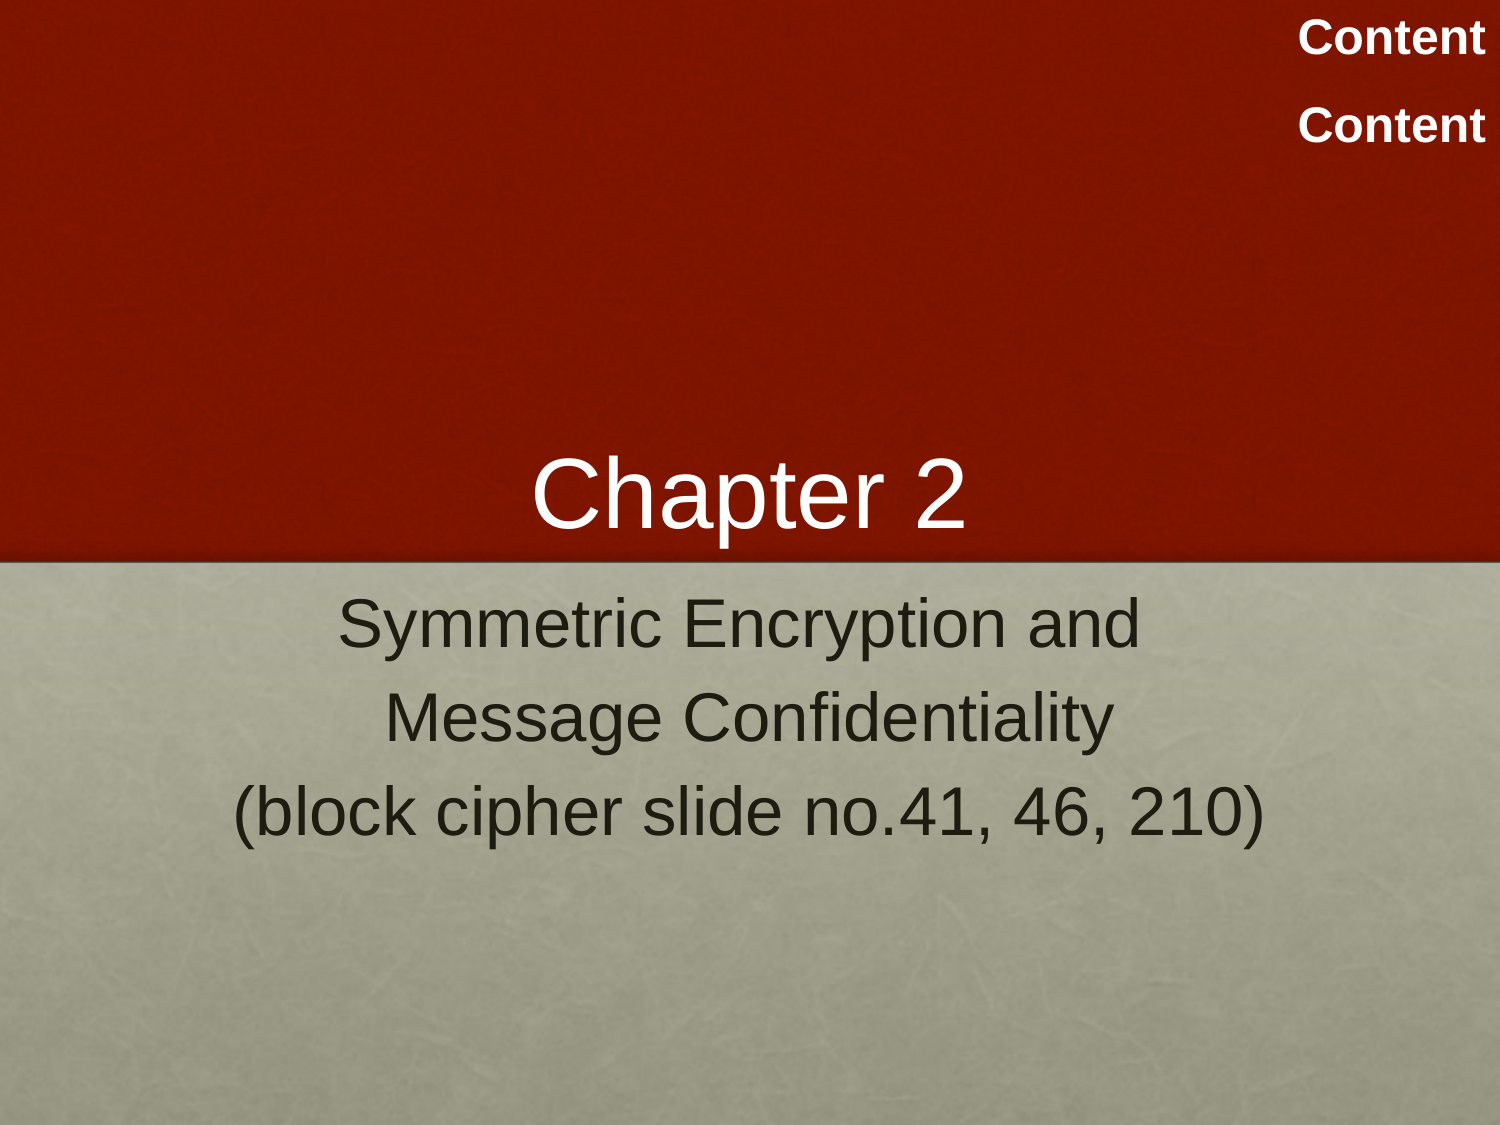

# Chapter 2
Symmetric Encryption and
Message Confidentiality
(block cipher slide no.41, 46, 210)